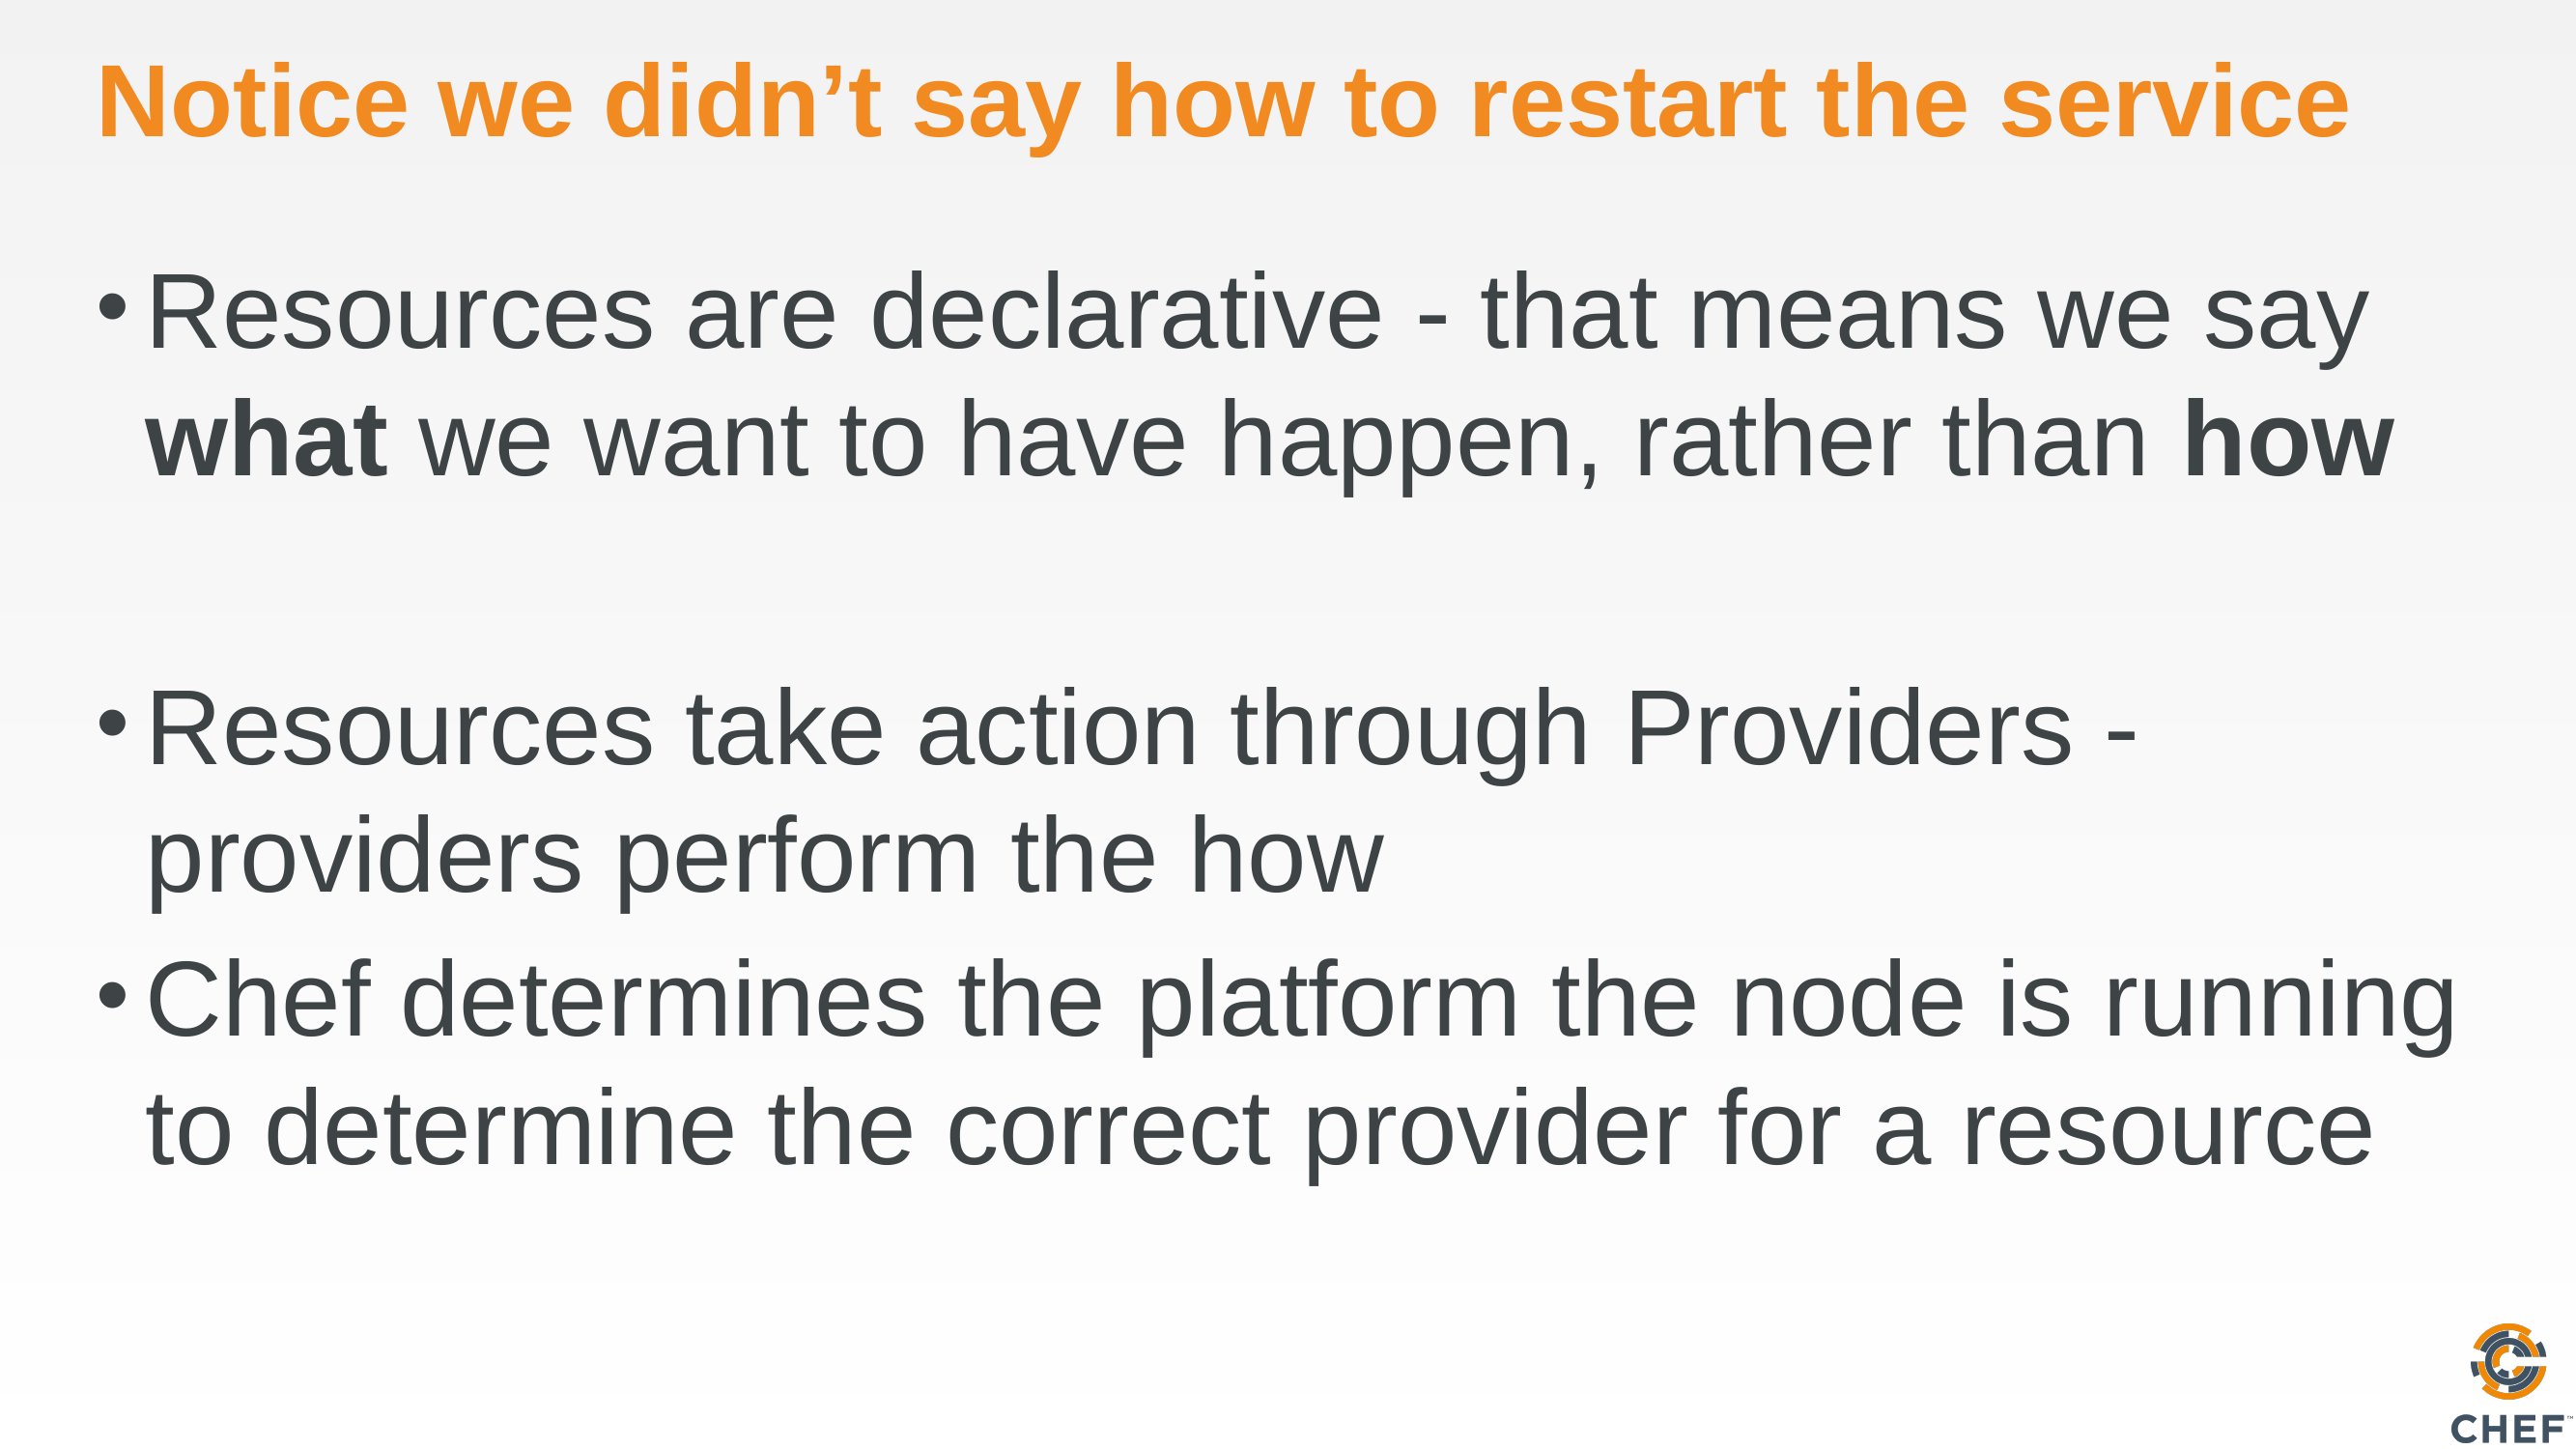

# Notice we didn’t say how to restart the service
Resources are declarative - that means we say what we want to have happen, rather than how

Resources take action through Providers - providers perform the how
Chef determines the platform the node is running to determine the correct provider for a resource